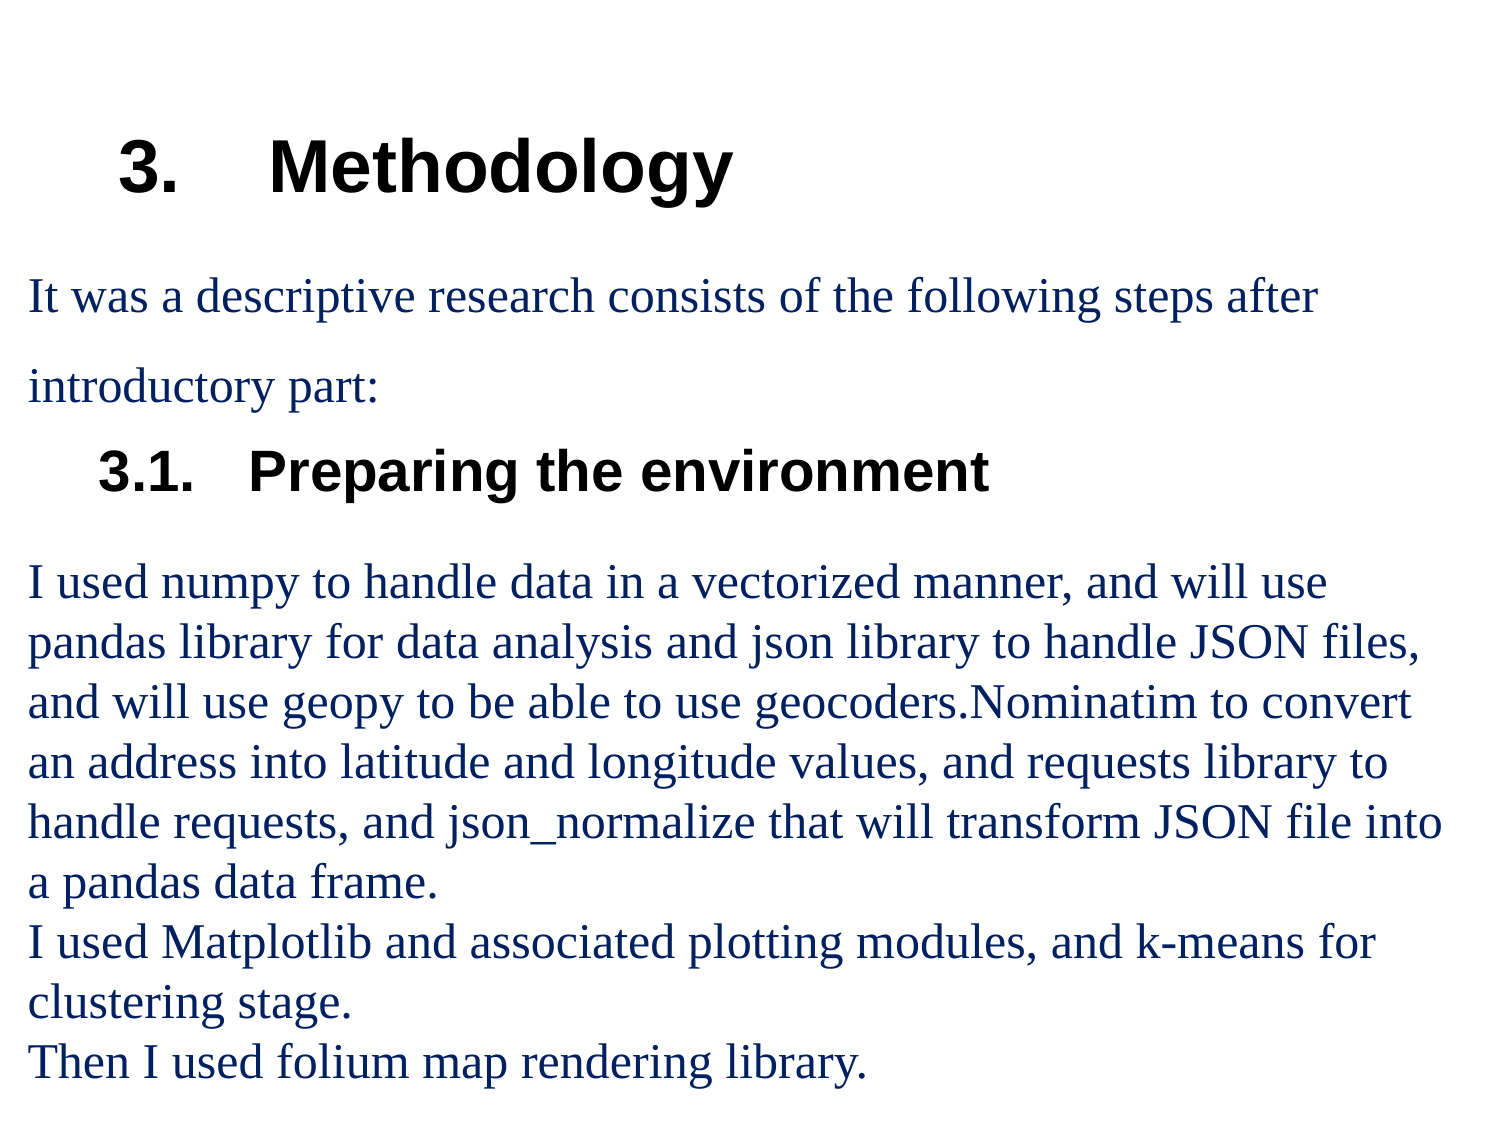

# 3.	Methodology
It was a descriptive research consists of the following steps after introductory part:
3.1.	Preparing the environment
I used numpy to handle data in a vectorized manner, and will use pandas library for data analysis and json library to handle JSON files, and will use geopy to be able to use geocoders.Nominatim to convert an address into latitude and longitude values, and requests library to handle requests, and json_normalize that will transform JSON file into a pandas data frame.
I used Matplotlib and associated plotting modules, and k-means for clustering stage.
Then I used folium map rendering library.